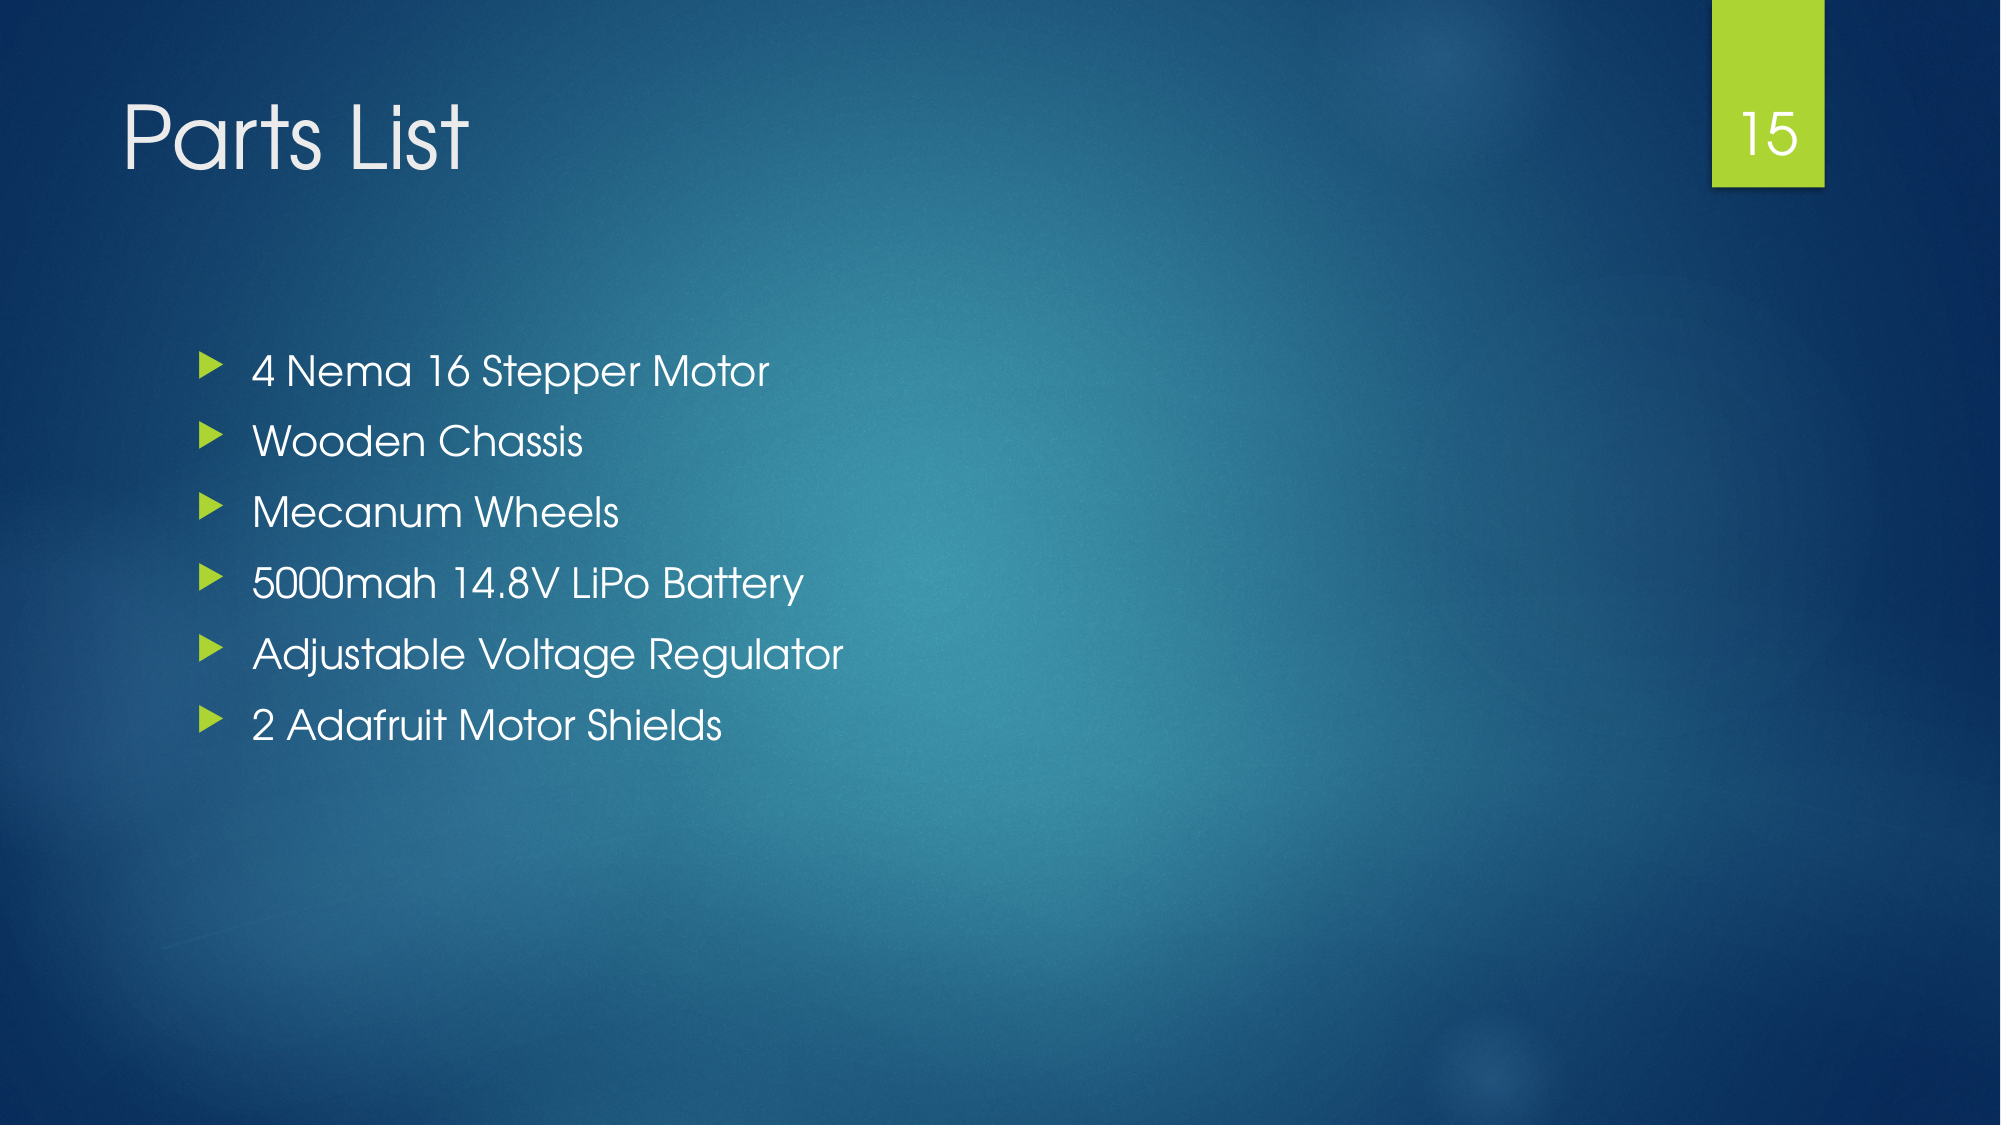

15
# Parts List
4 Nema 16 Stepper Motor
Wooden Chassis
Mecanum Wheels
5000mah 14.8V LiPo Battery
Adjustable Voltage Regulator
2 Adafruit Motor Shields